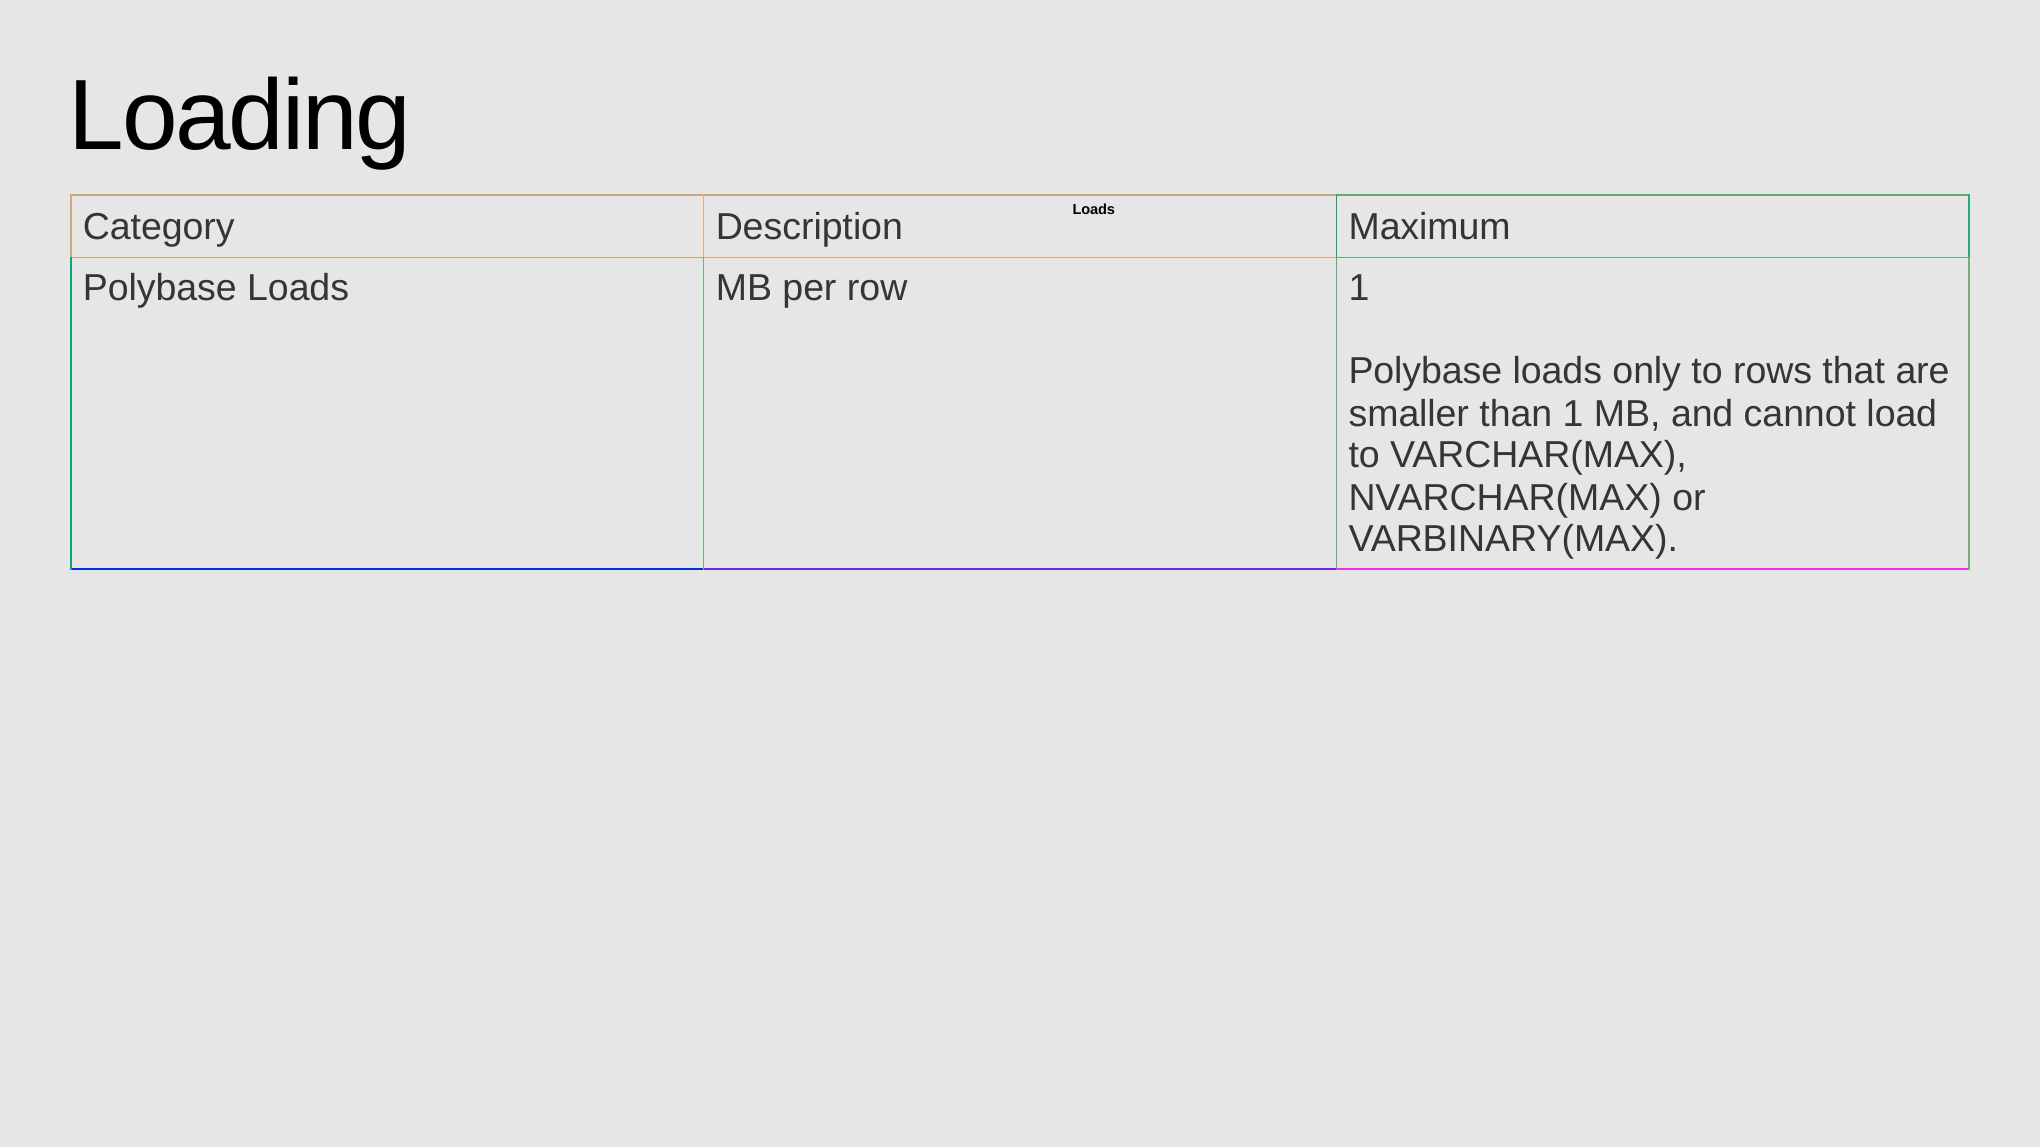

# Loading
Loads

| Category | Description | Maximum |
| --- | --- | --- |
| Polybase Loads | MB per row | 1 Polybase loads only to rows that are smaller than 1 MB, and cannot load to VARCHAR(MAX), NVARCHAR(MAX) or VARBINARY(MAX). |